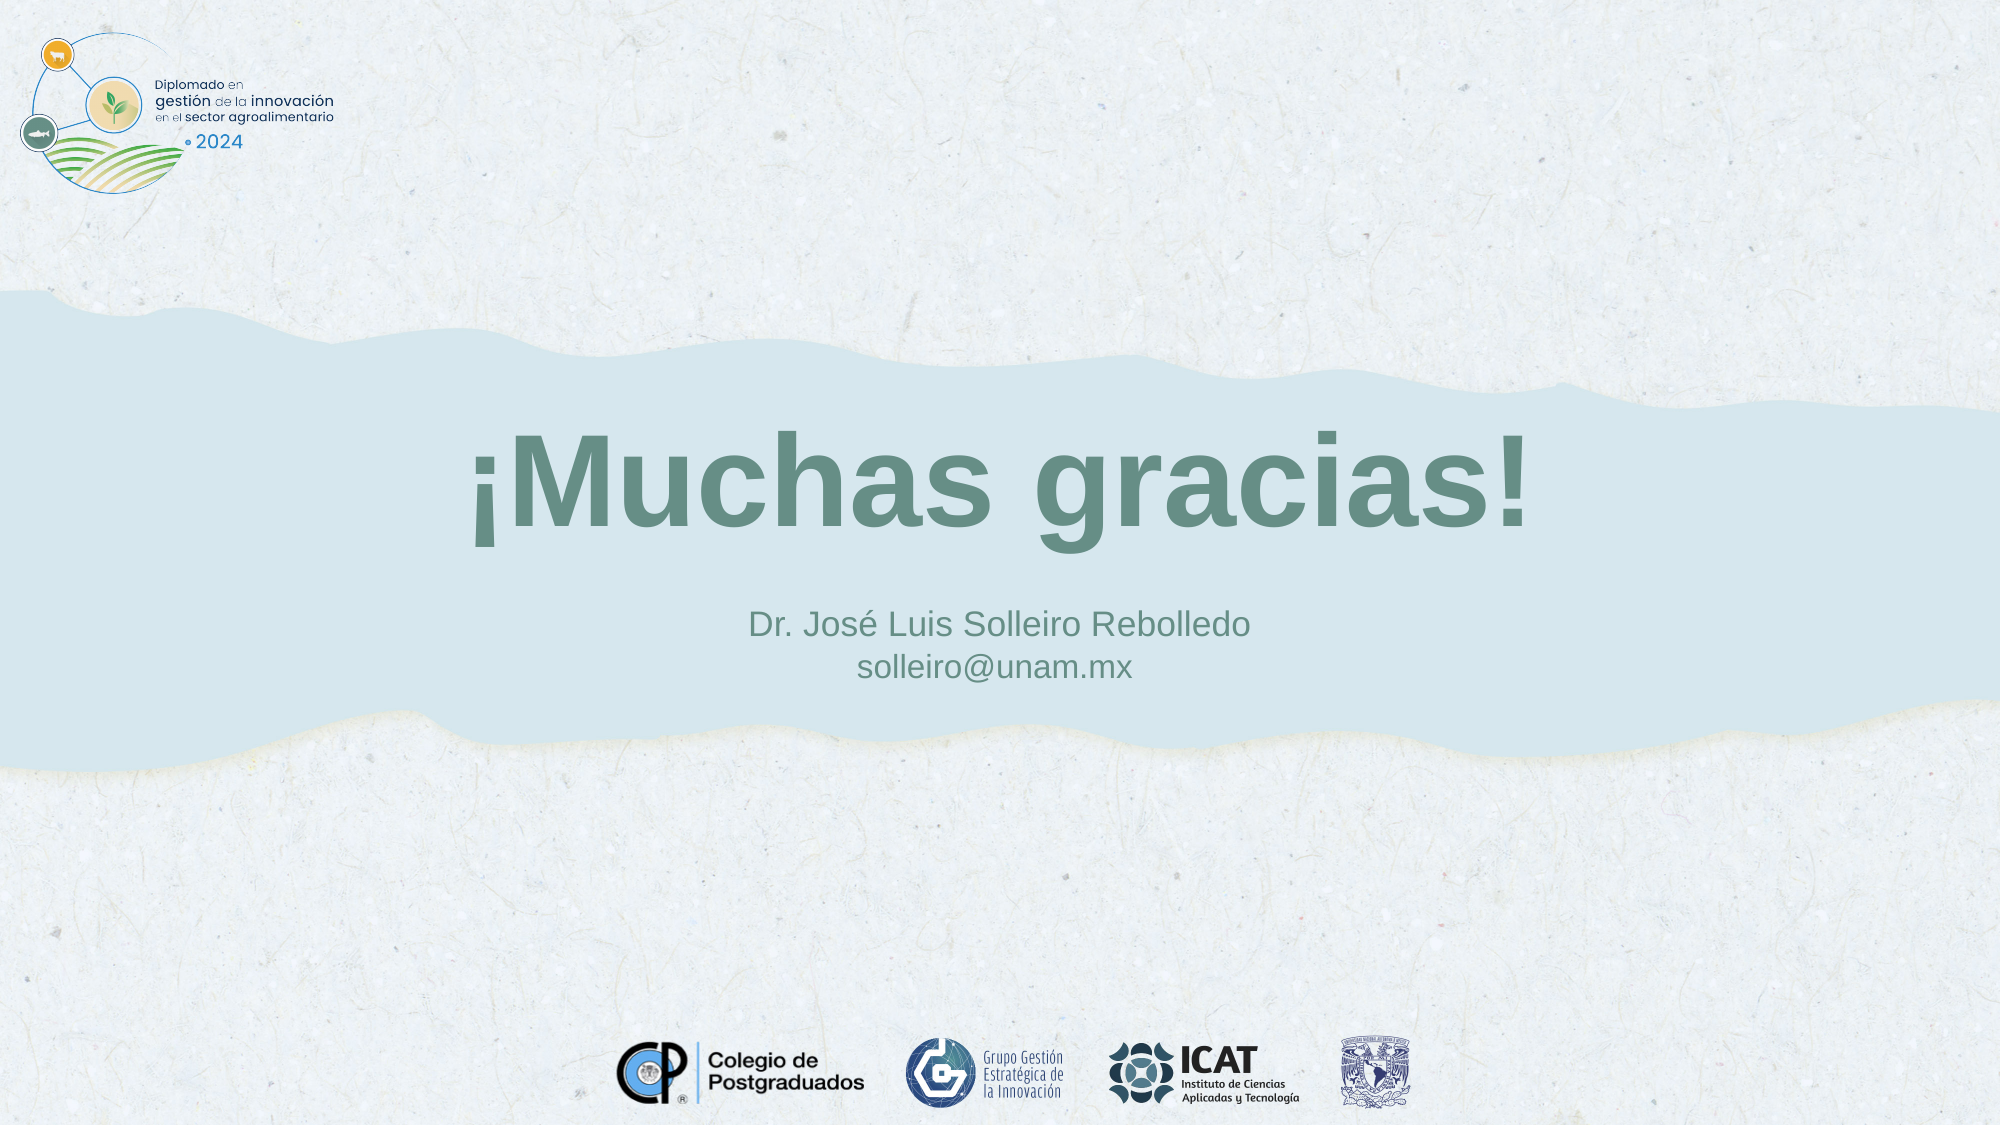

¡Muchas gracias!
Dr. José Luis Solleiro Rebolledo
solleiro@unam.mx